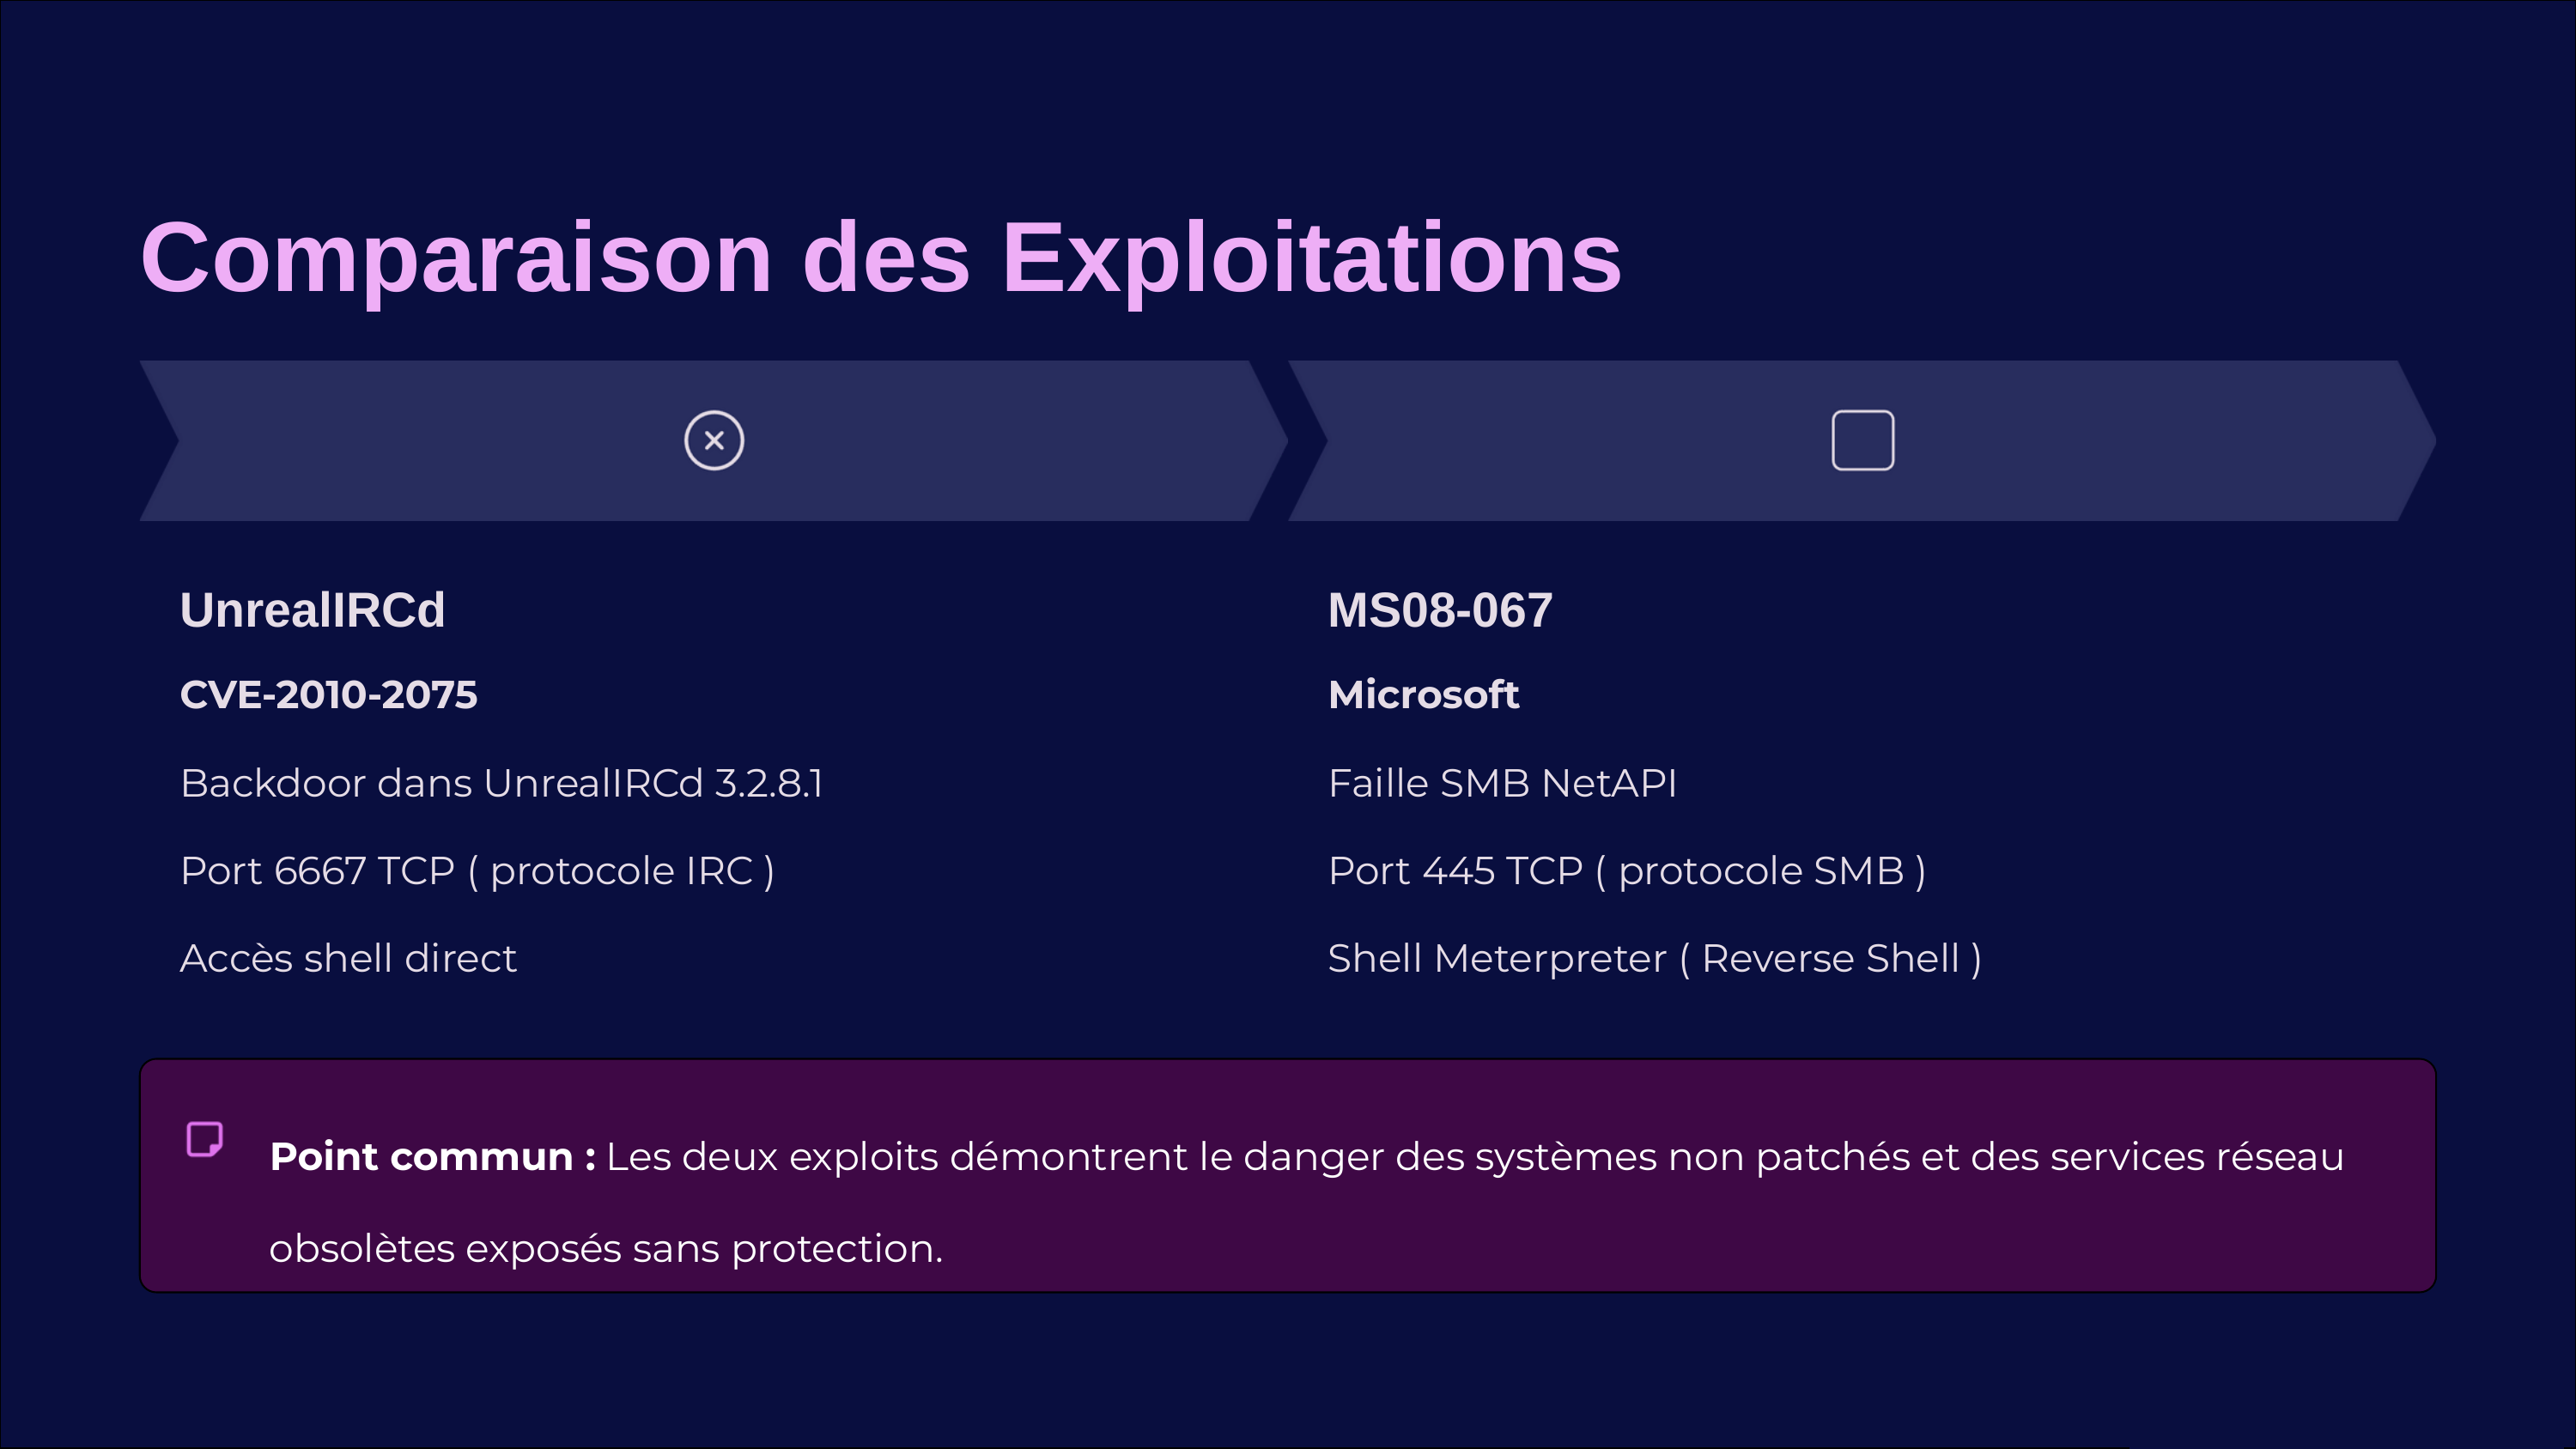

Comparaison des Exploitations

UnrealIRCd
MS08-067
CVE-2010-2075
Microsoft
Backdoor dans UnrealIRCd 3.2.8.1
Faille SMB NetAPI
Port 6667 TCP ( protocole IRC )
Port 445 TCP ( protocole SMB )
Accès shell direct
Shell Meterpreter ( Reverse Shell )

Point commun : Les deux exploits démontrent le danger des systèmes non patchés et des services réseau obsolètes exposés sans protection.